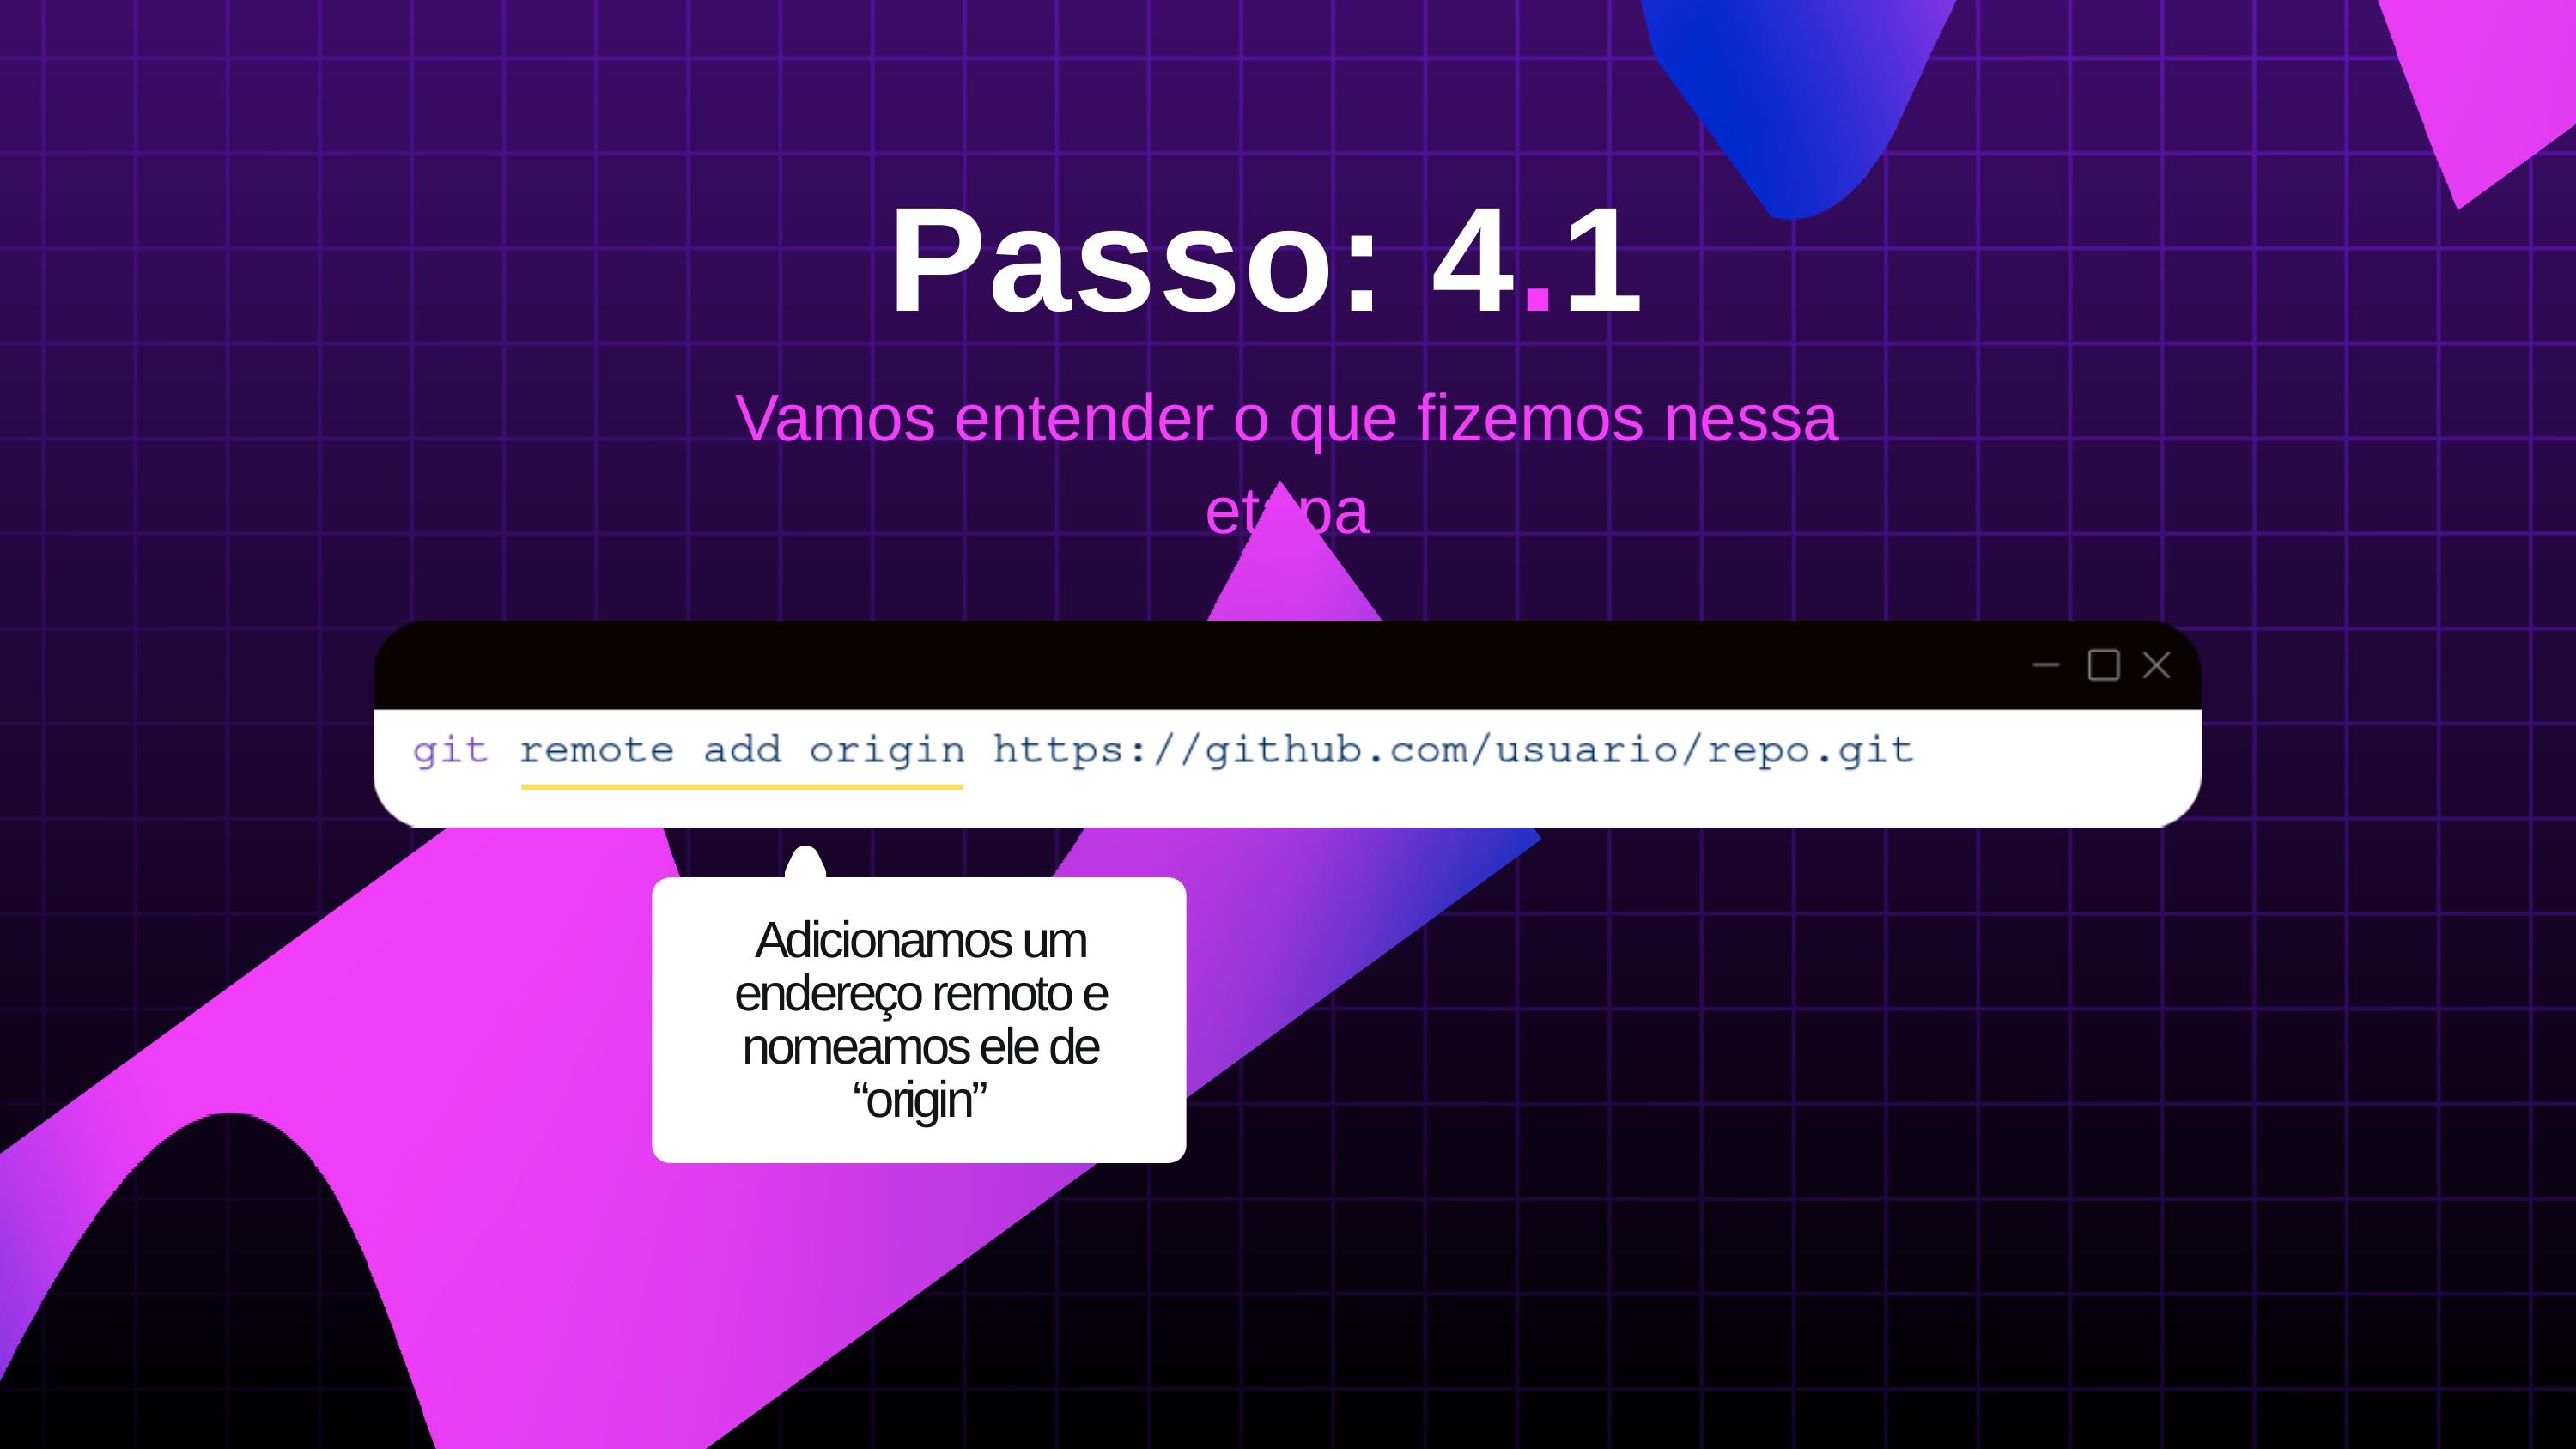

Passo: 4.1
Vamos entender o que fizemos nessa etapa

Adicionamos um endereço remoto e nomeamos ele de “origin”